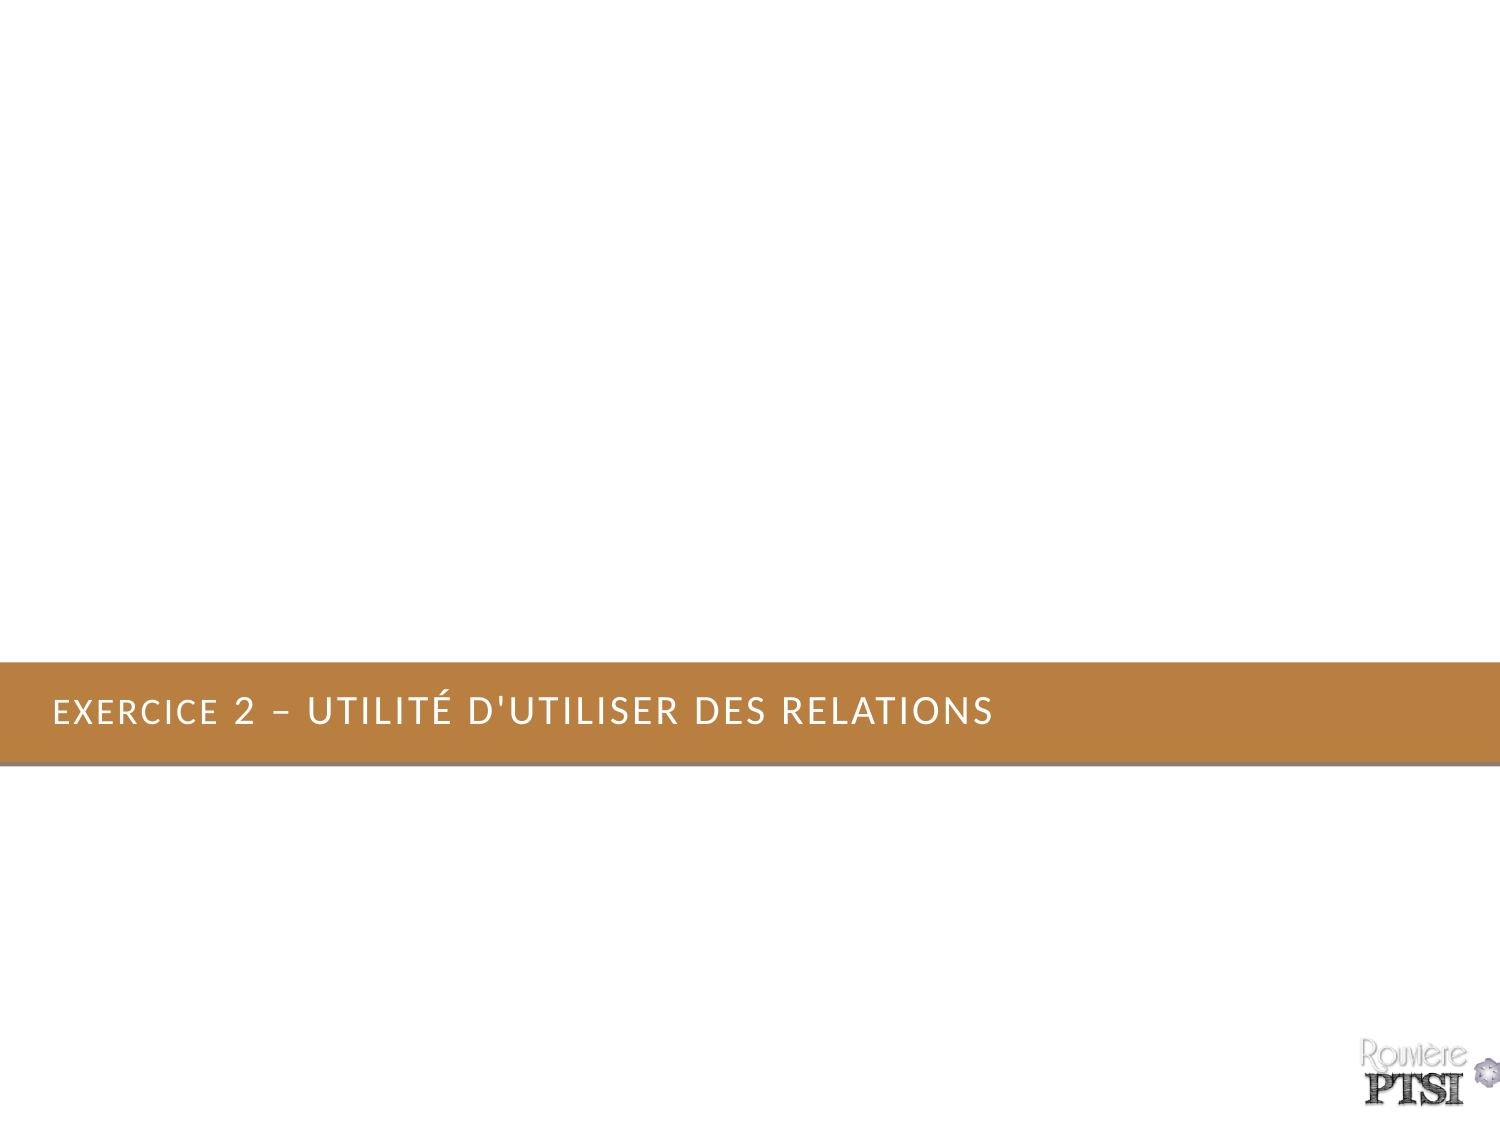

# Exercice 2 – Utilité d'utiliser des relations
13